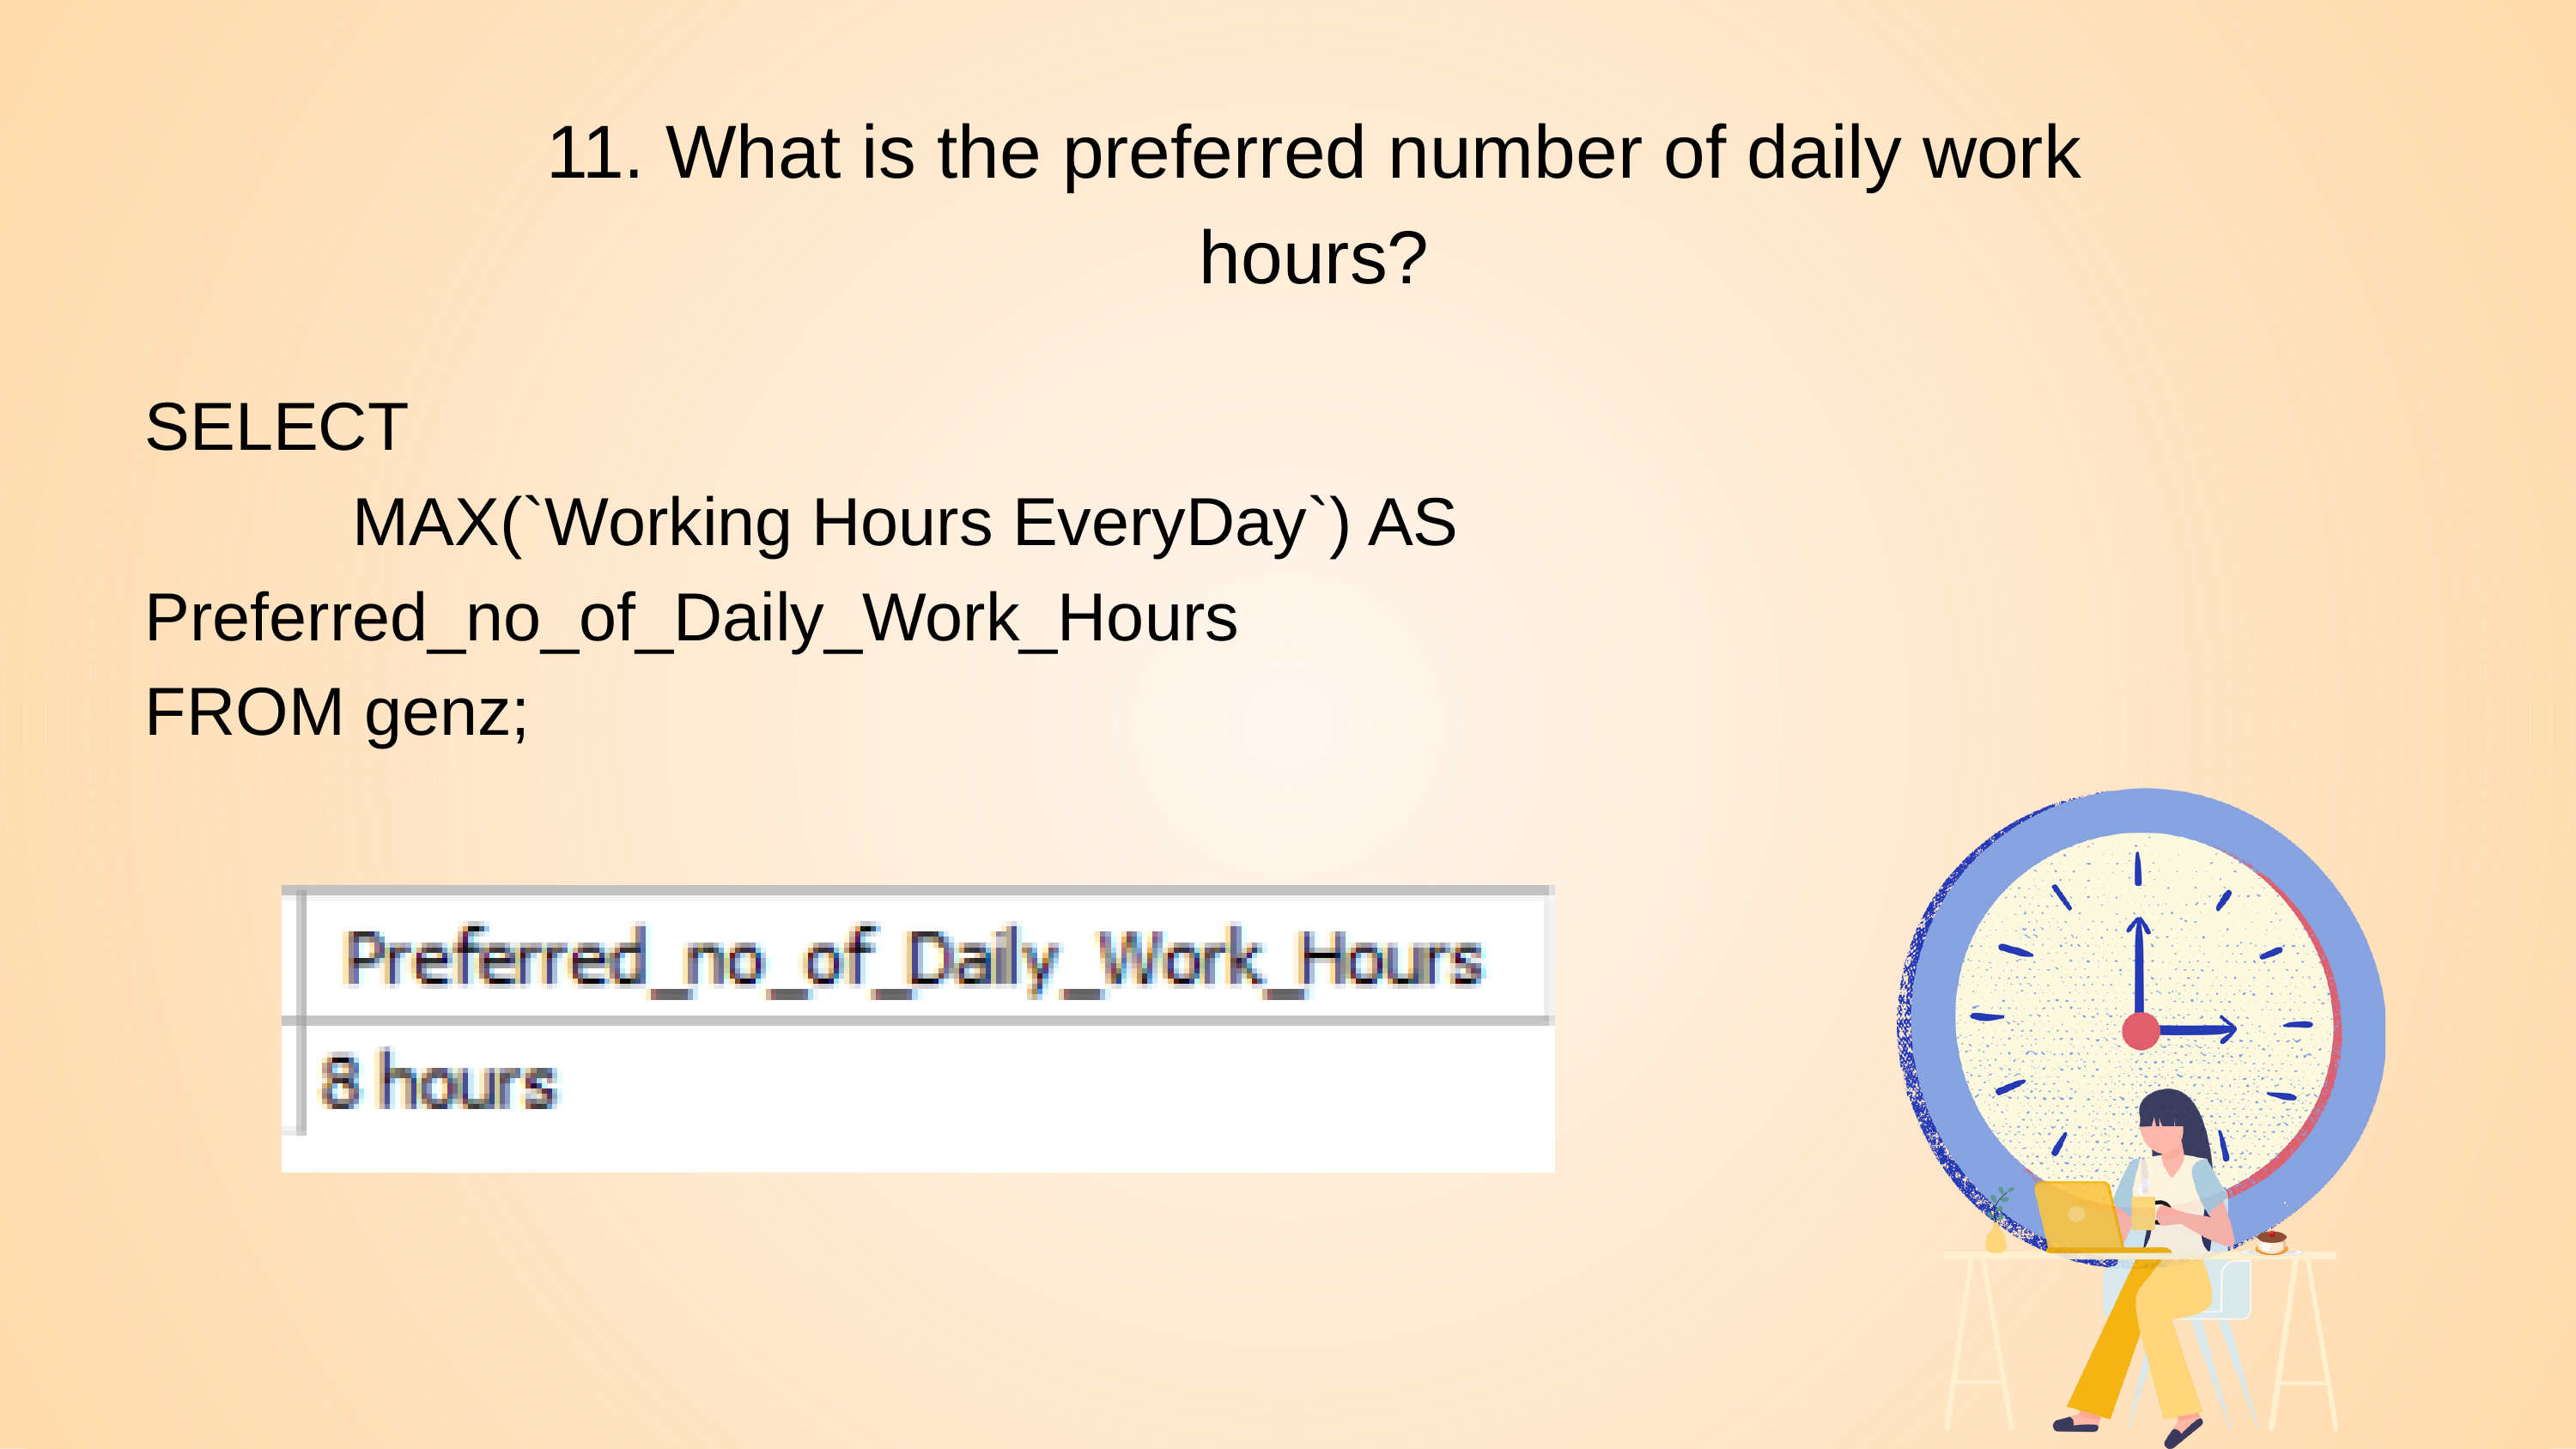

11. What is the preferred number of daily work hours?
SELECT
           MAX(`Working Hours EveryDay`) AS Preferred_no_of_Daily_Work_Hours
FROM genz;